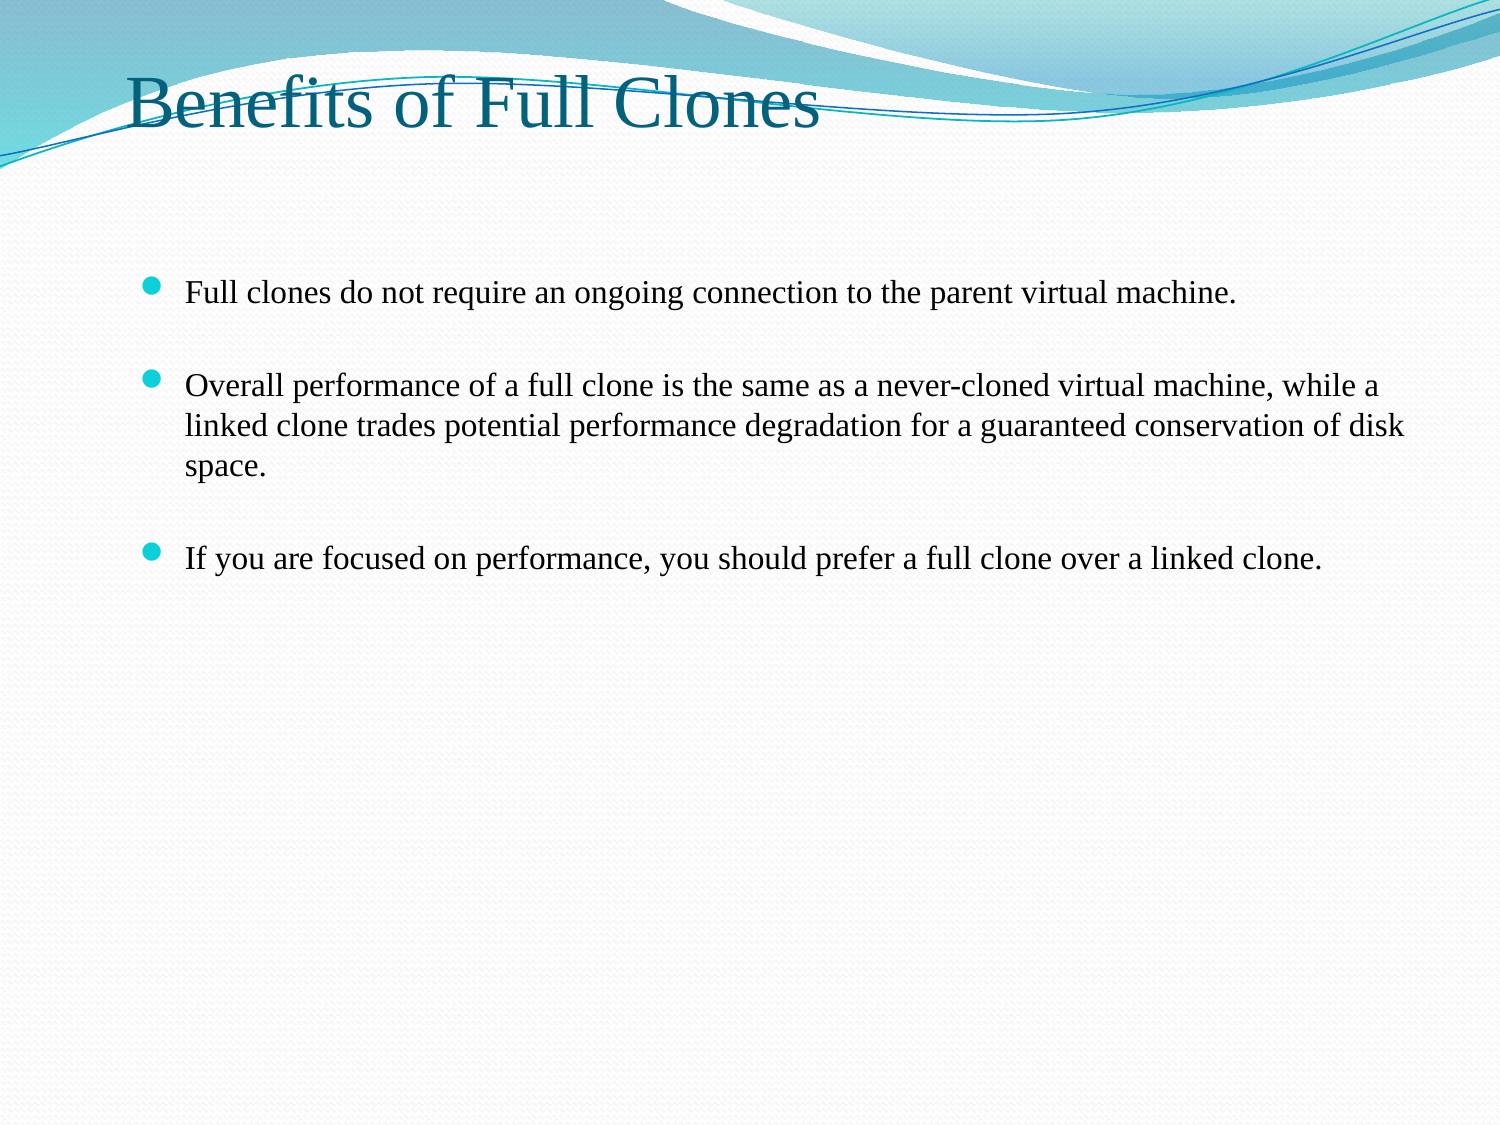

# Benefits of Full Clones
Full clones do not require an ongoing connection to the parent virtual machine.

Overall performance of a full clone is the same as a never-cloned virtual machine, while a linked clone trades potential performance degradation for a guaranteed conservation of disk space.

If you are focused on performance, you should prefer a full clone over a linked clone.